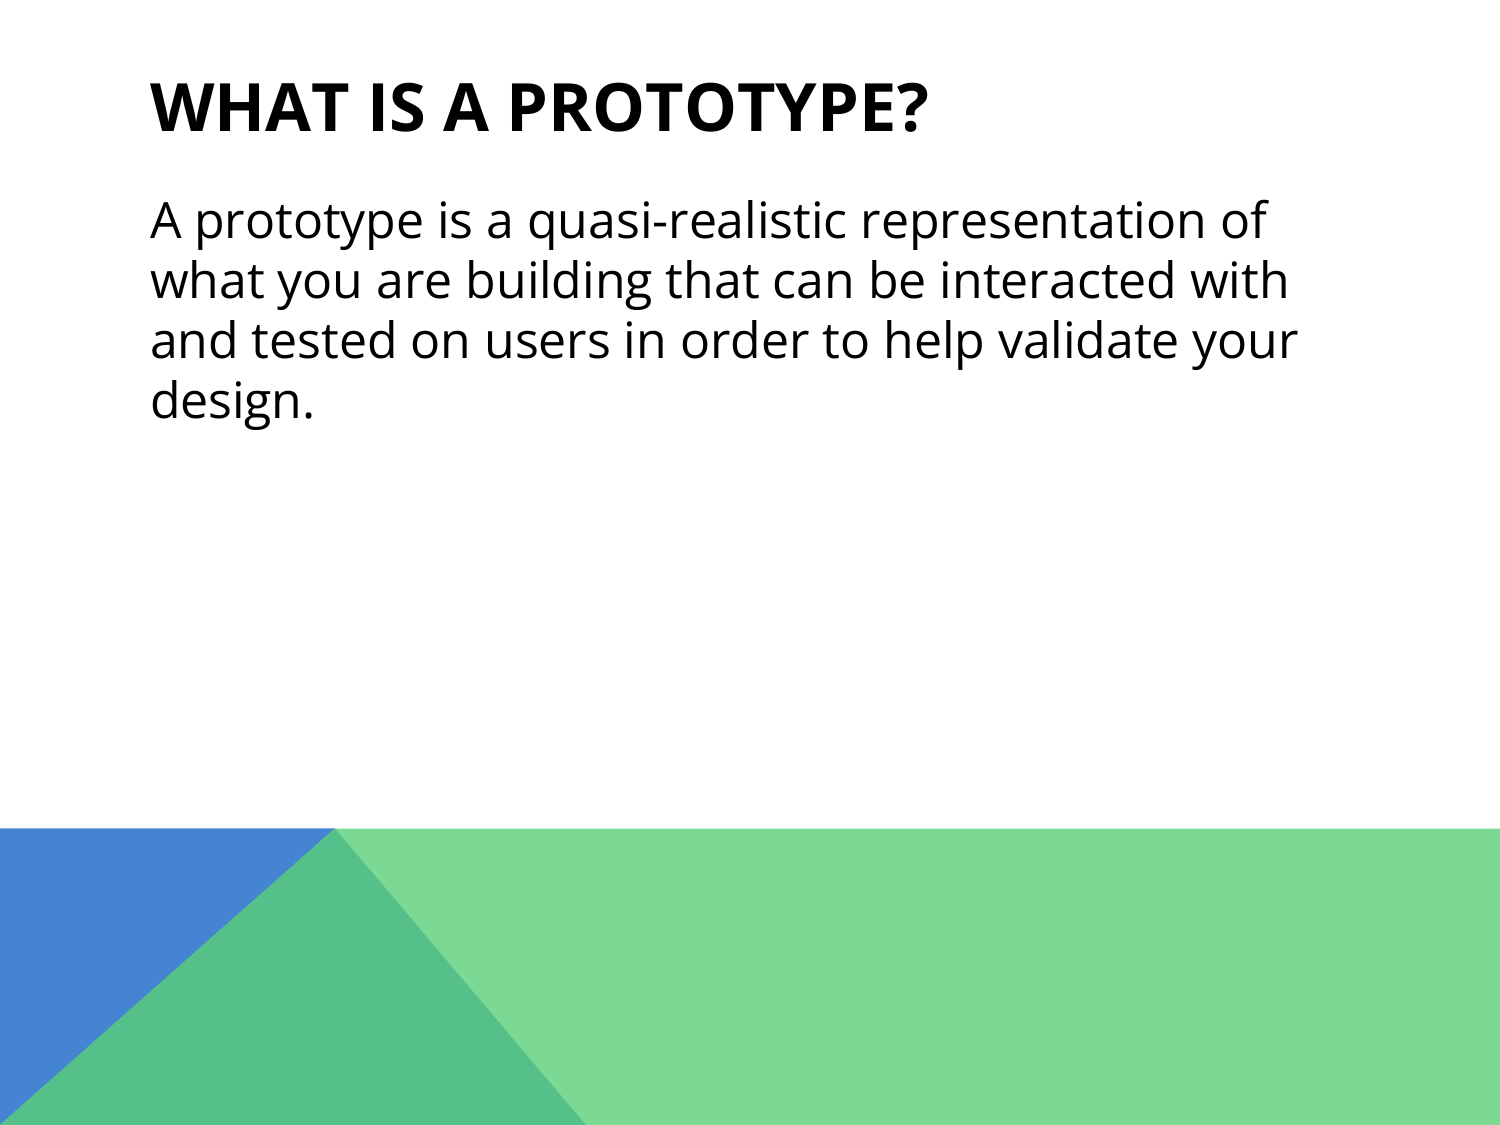

# What is a prototype?
A prototype is a quasi-realistic representation of what you are building that can be interacted with and tested on users in order to help validate your design.